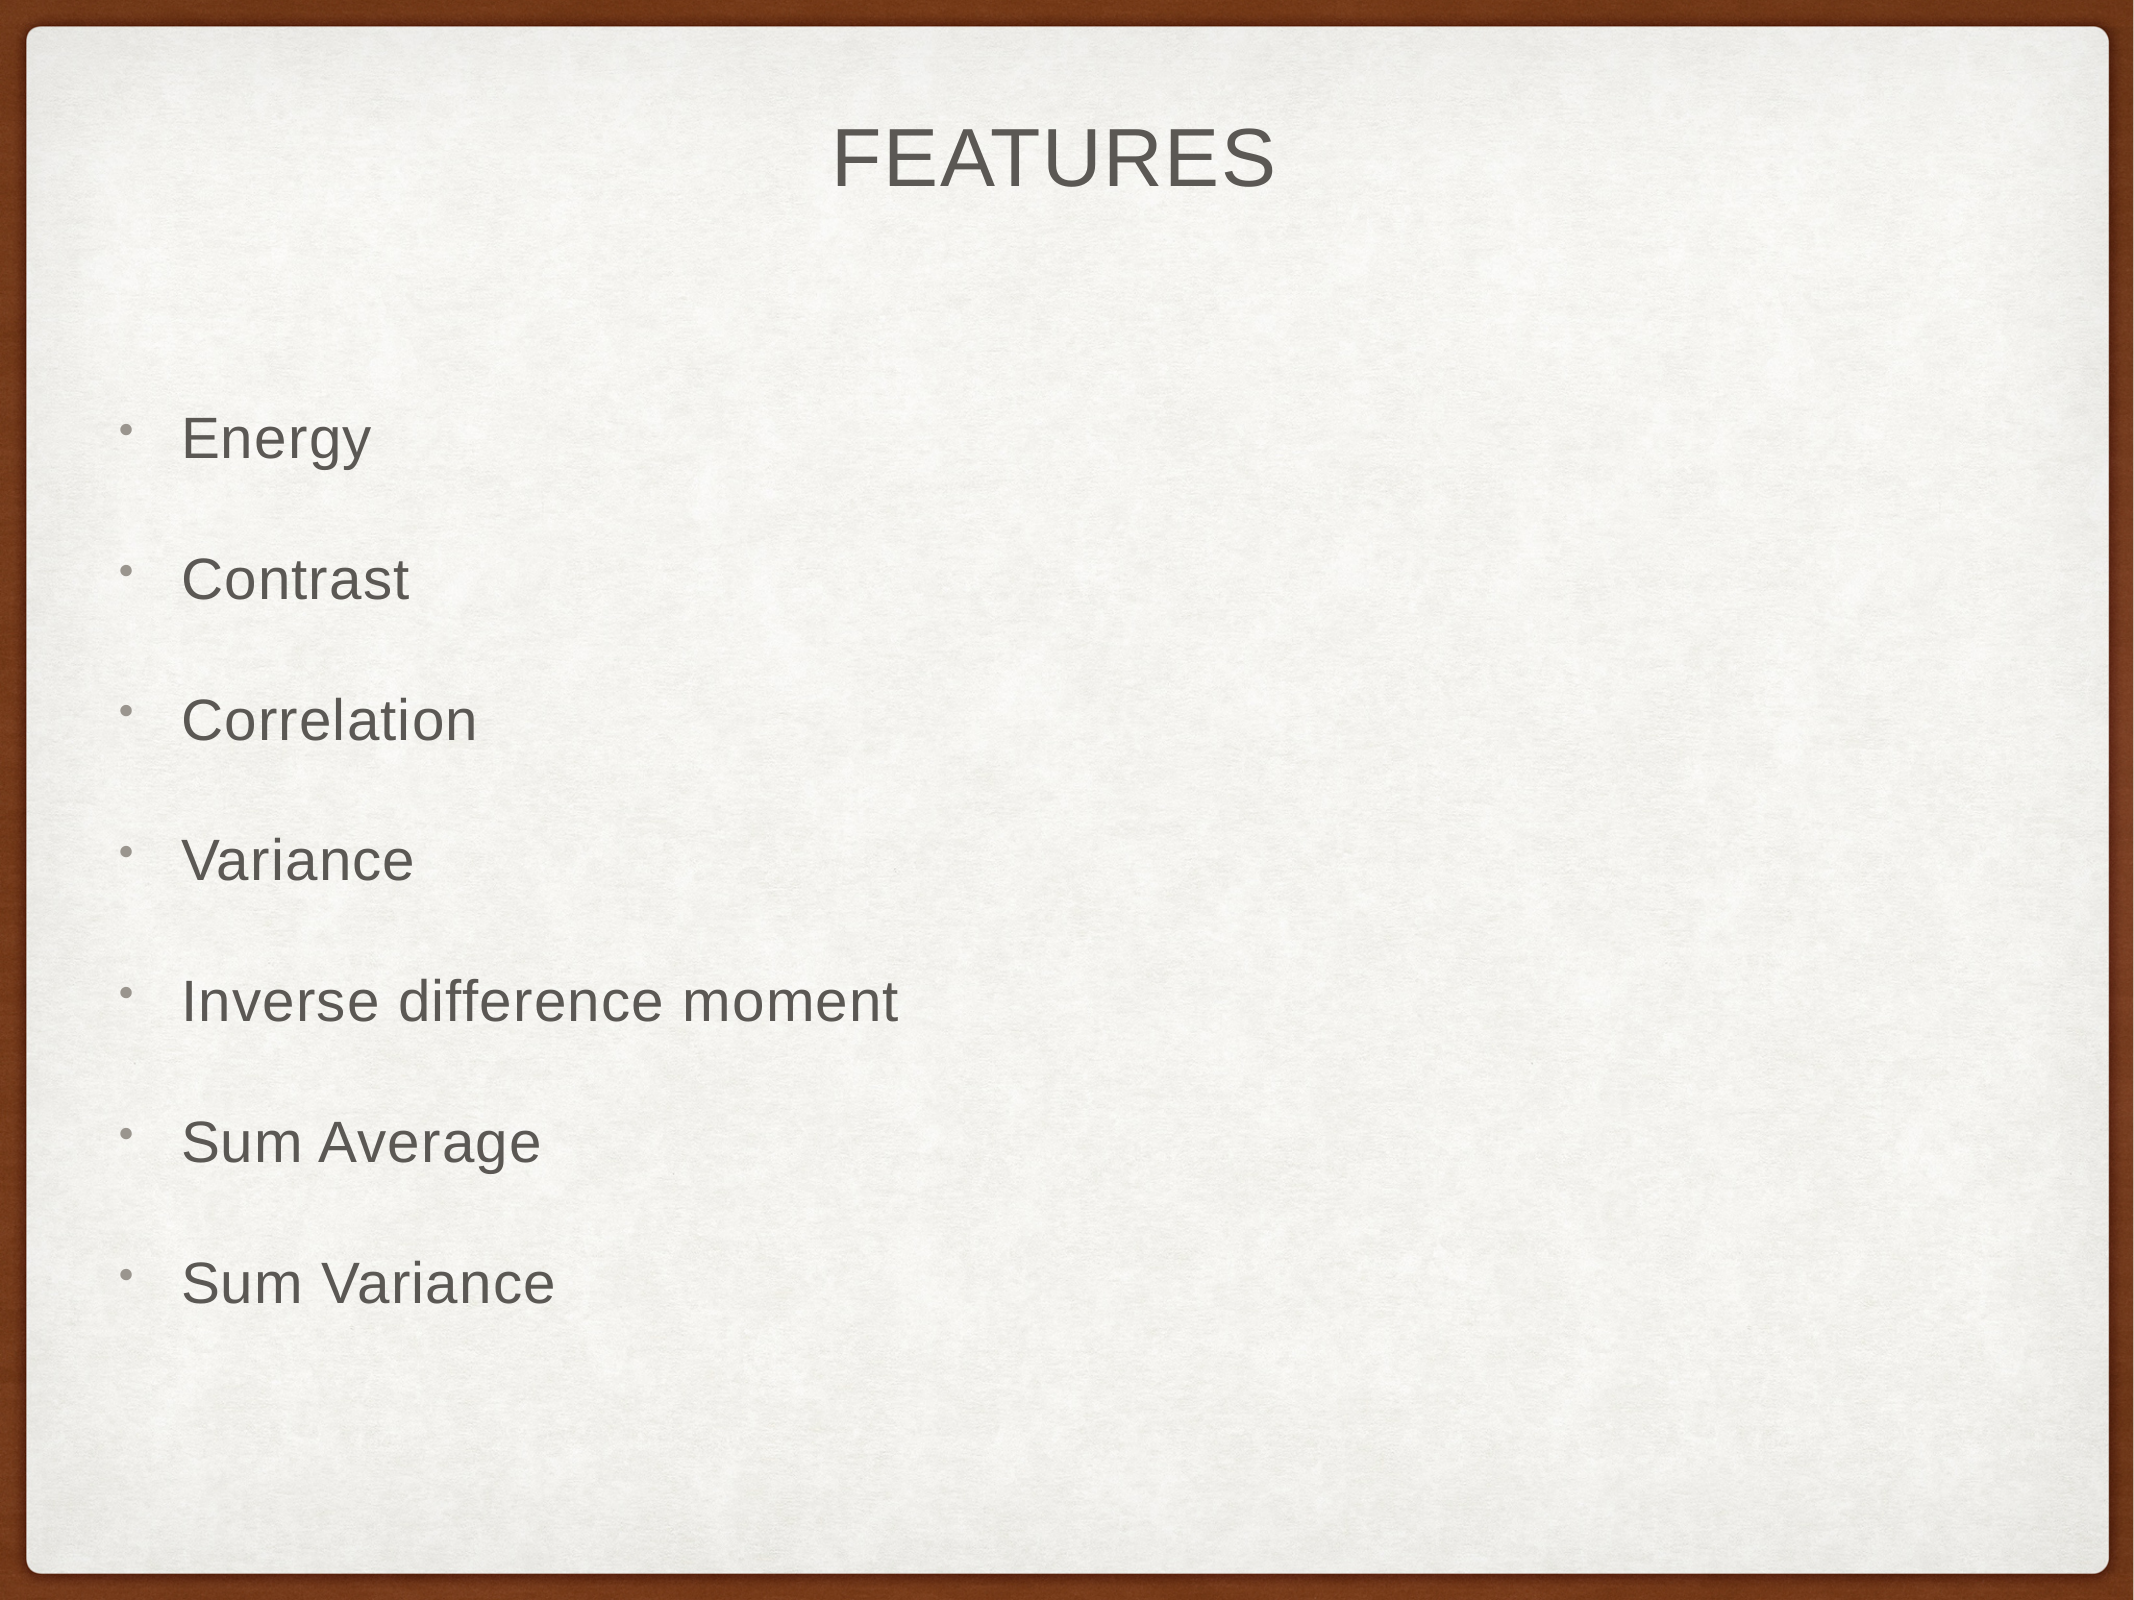

# Features
Energy
Contrast
Correlation
Variance
Inverse difference moment
Sum Average
Sum Variance